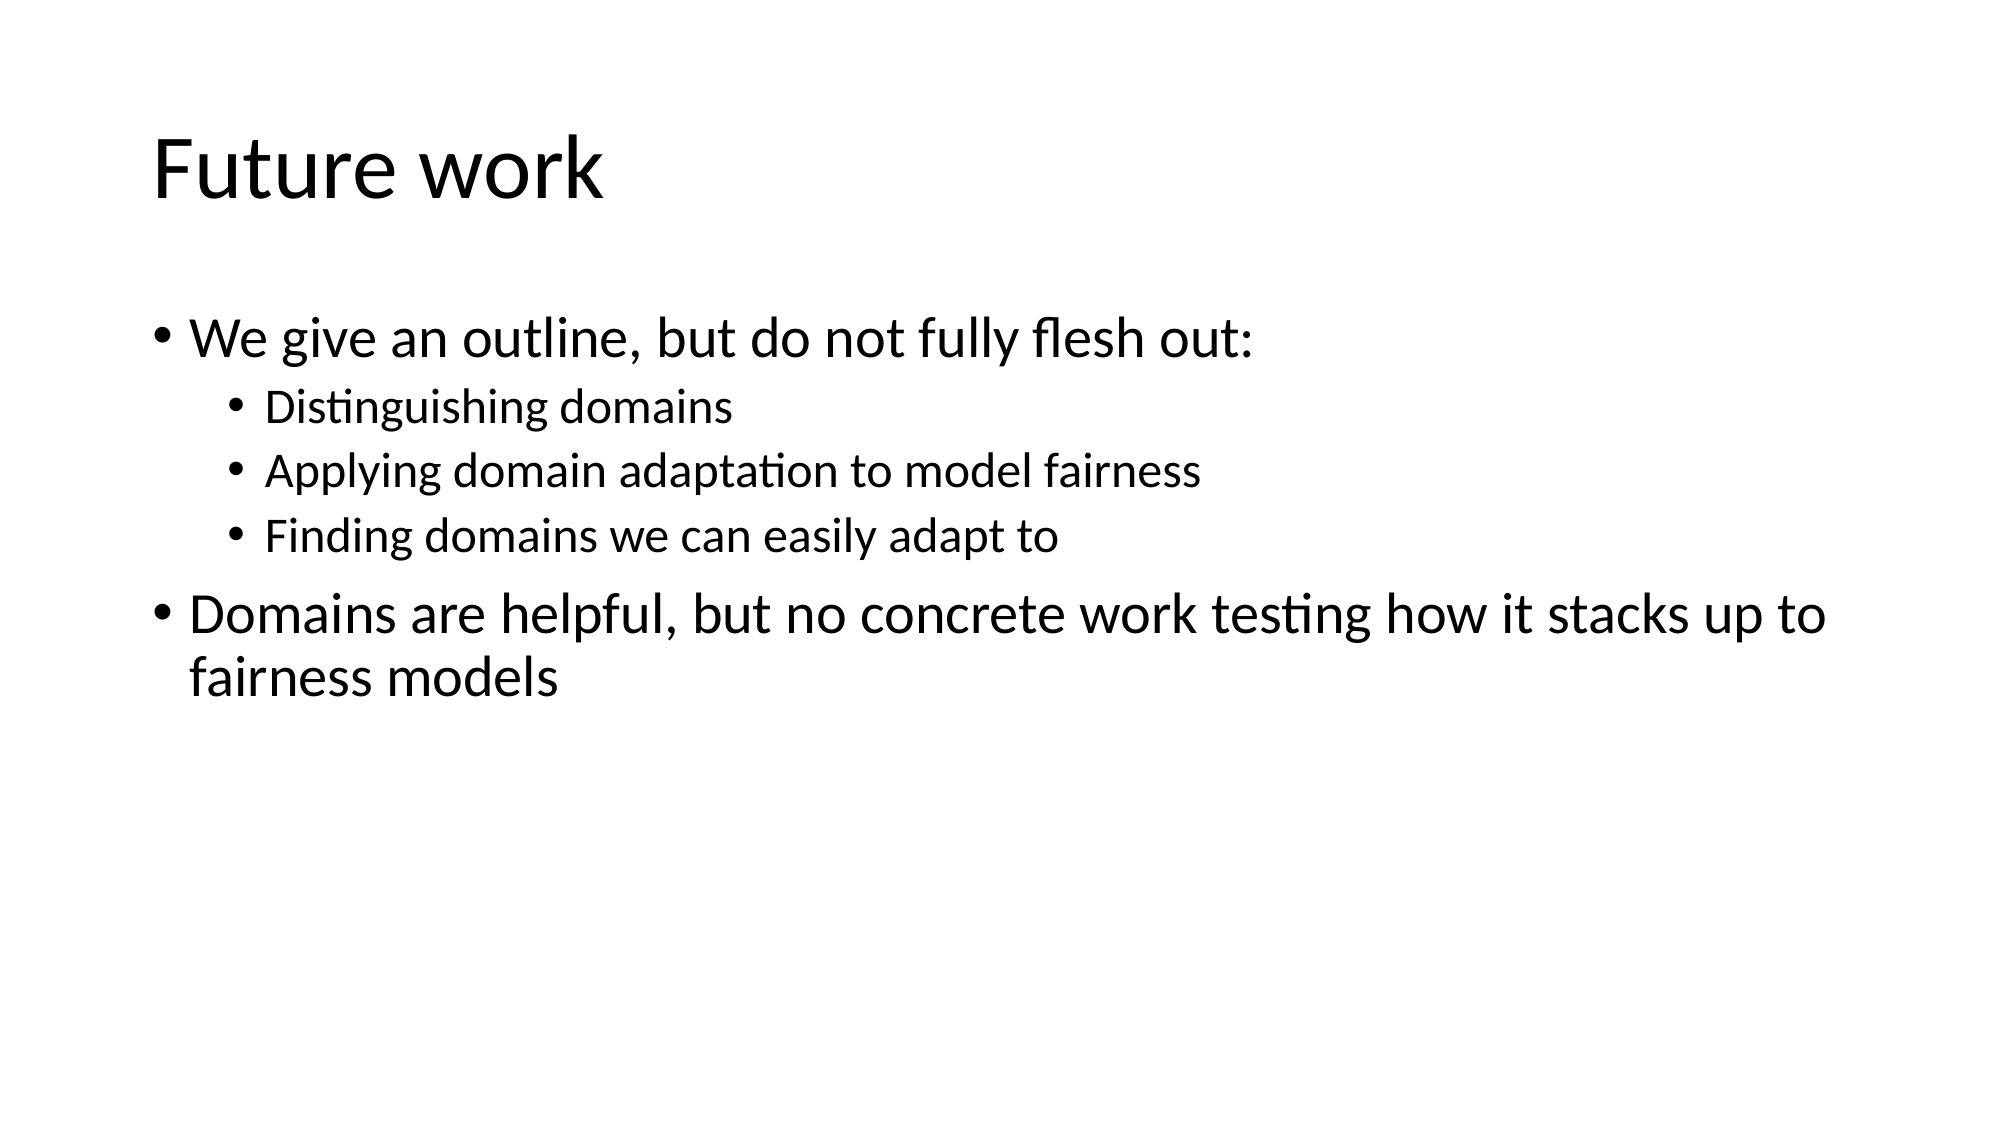

# Future work
We give an outline, but do not fully flesh out:
Distinguishing domains
Applying domain adaptation to model fairness
Finding domains we can easily adapt to
Domains are helpful, but no concrete work testing how it stacks up to fairness models